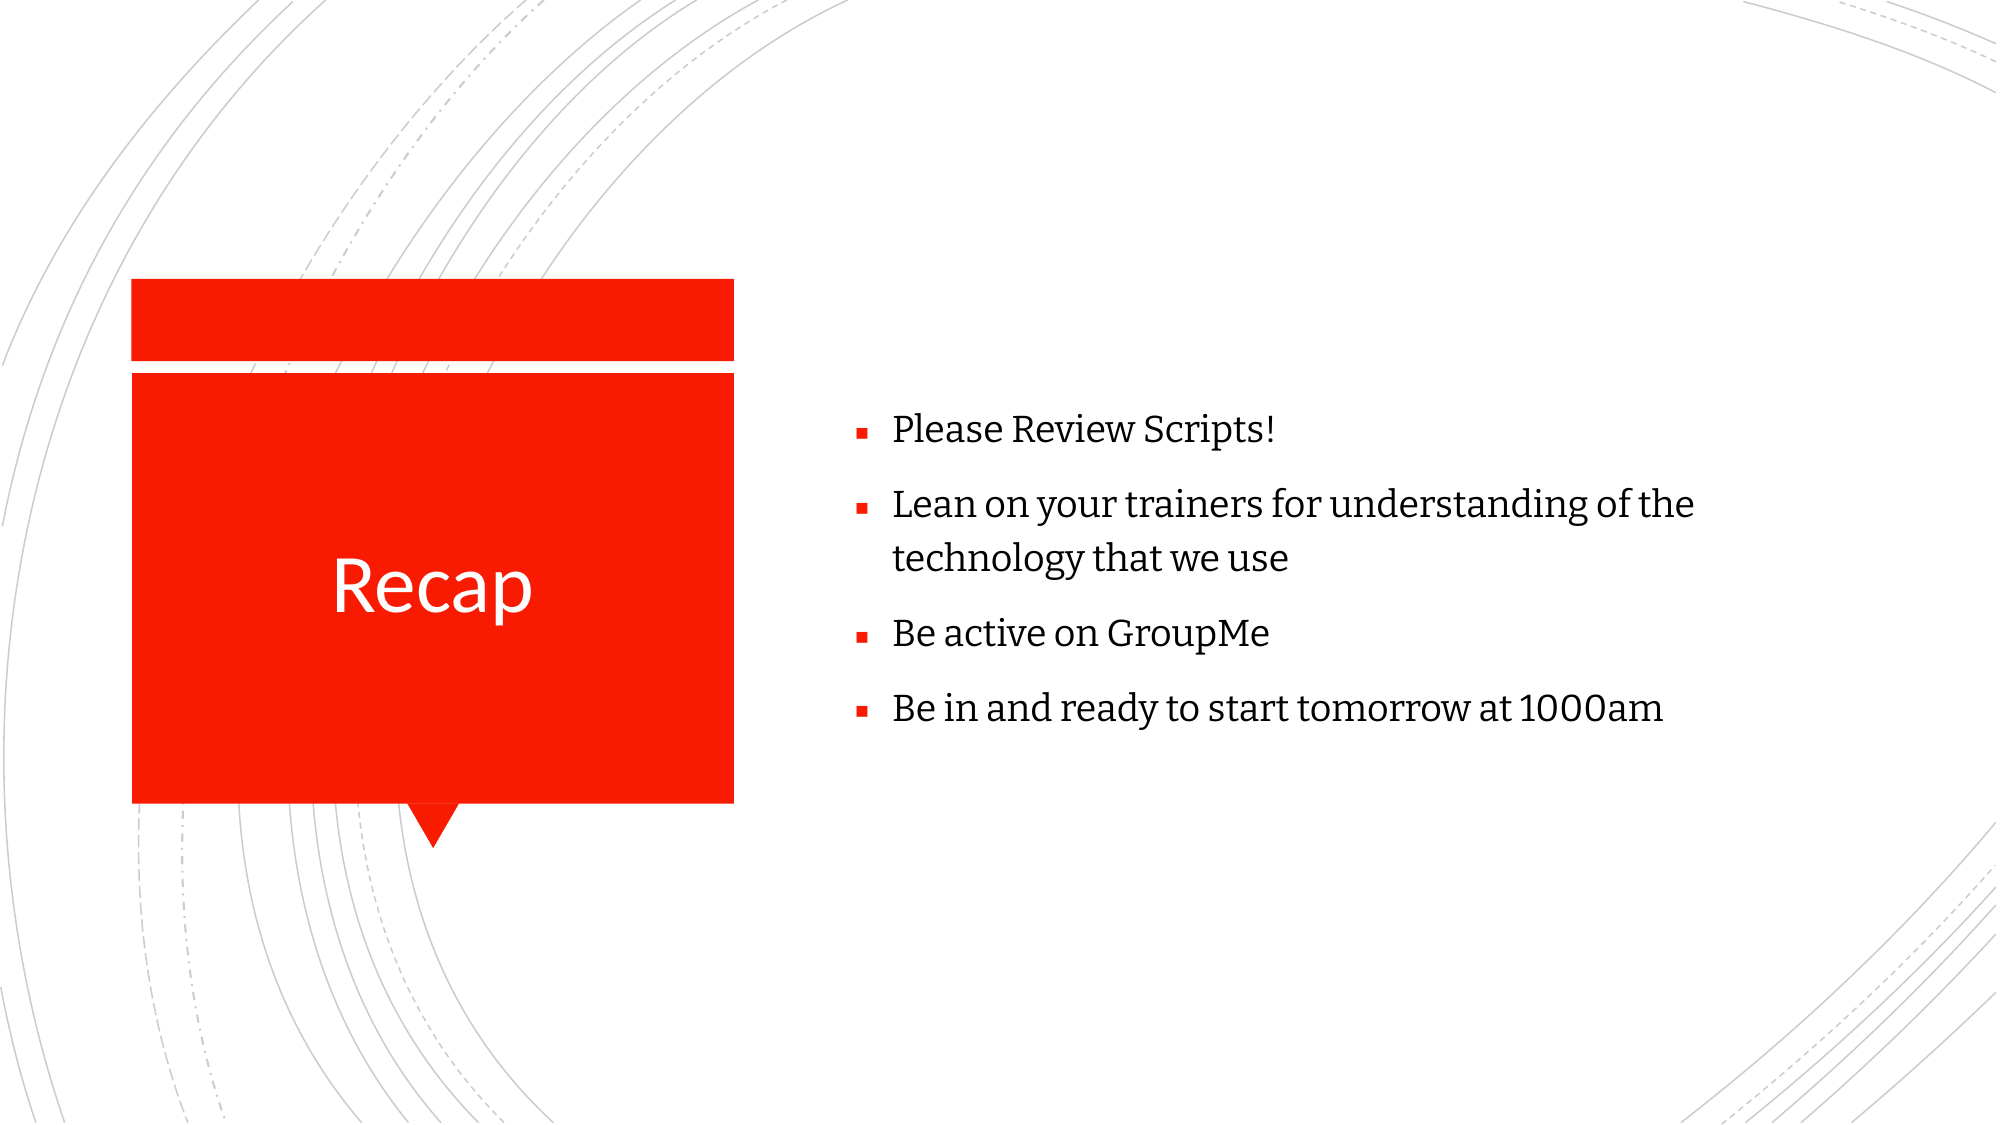

Please Review Scripts!
Lean on your trainers for understanding of the technology that we use
Be active on GroupMe
Be in and ready to start tomorrow at 1000am
# Recap